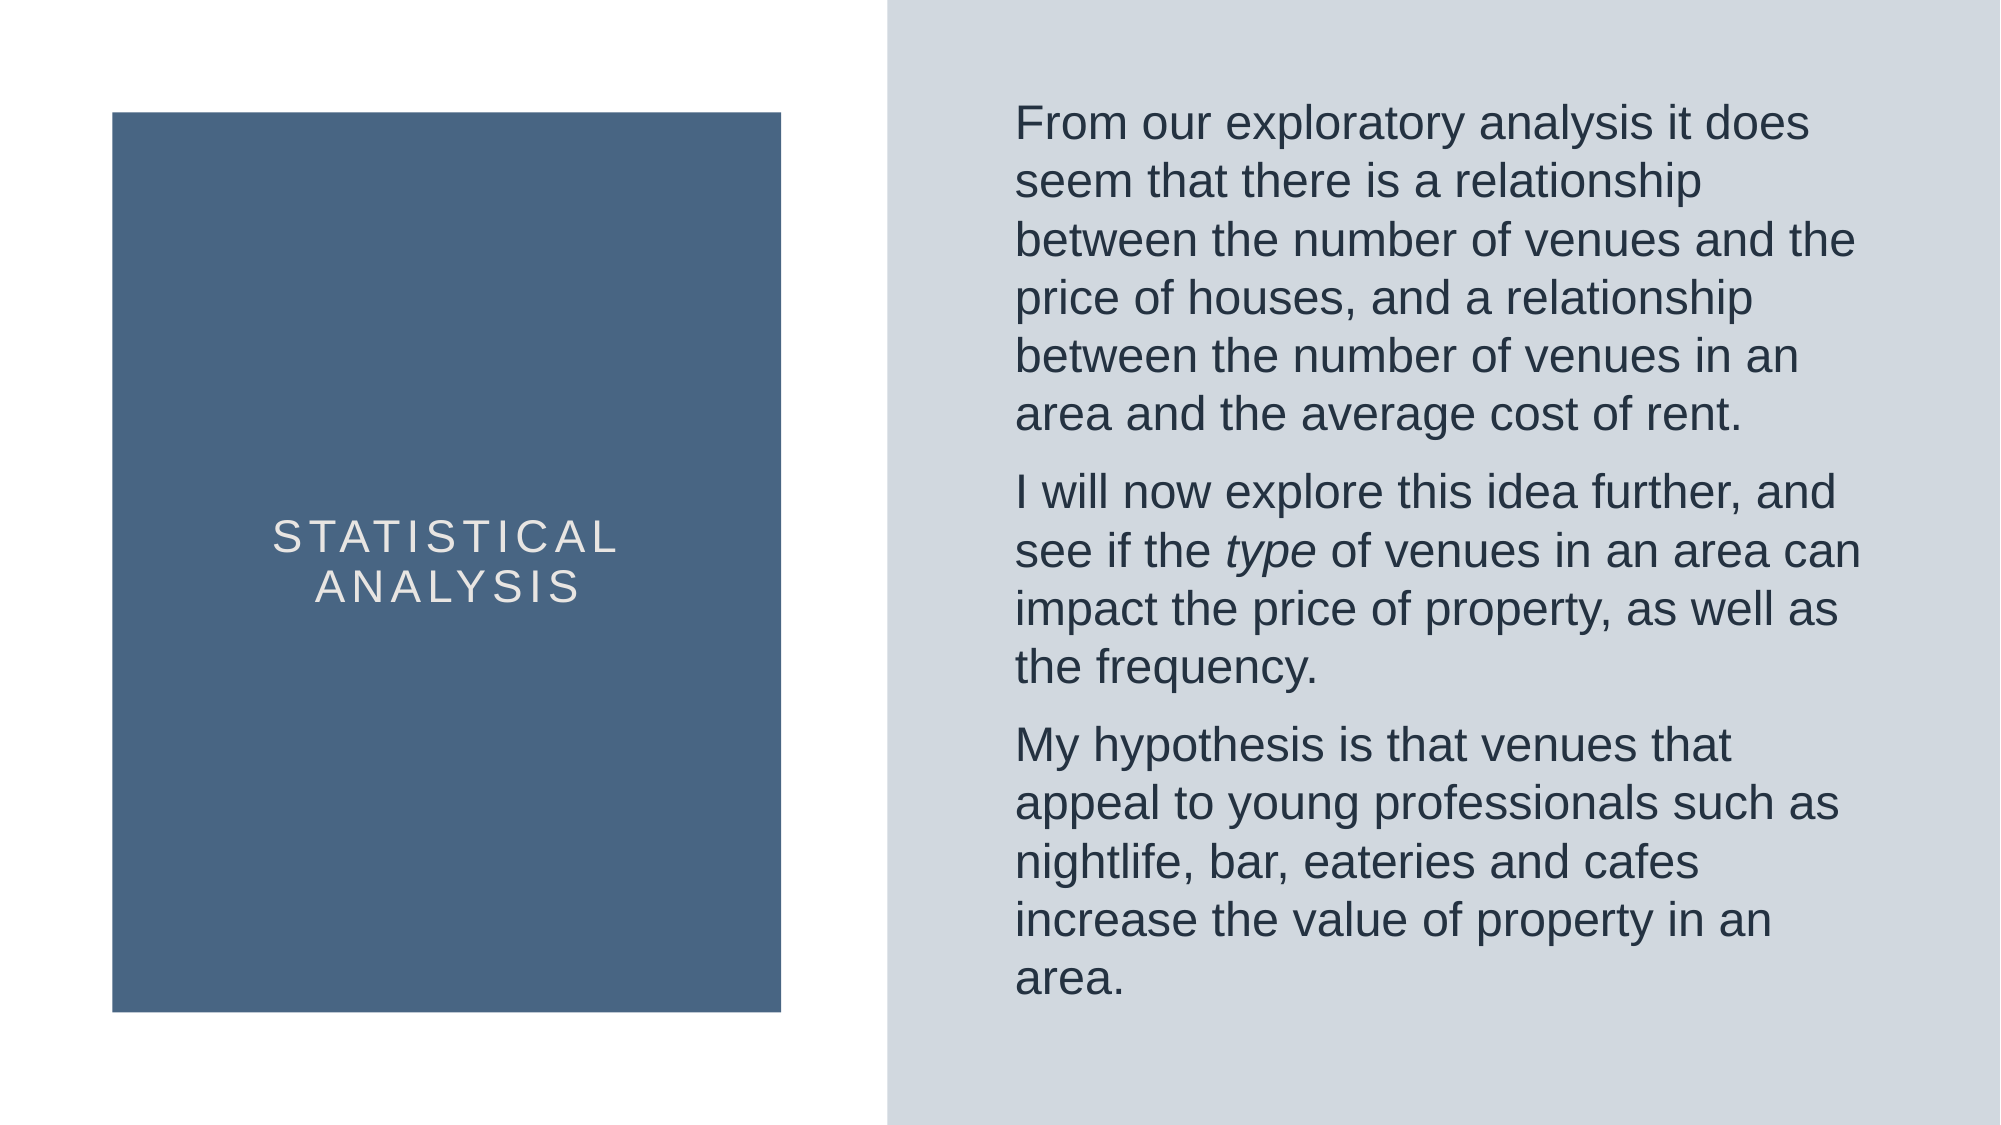

From our exploratory analysis it does seem that there is a relationship between the number of venues and the price of houses, and a relationship between the number of venues in an area and the average cost of rent.
I will now explore this idea further, and see if the type of venues in an area can impact the price of property, as well as the frequency.
My hypothesis is that venues that appeal to young professionals such as nightlife, bar, eateries and cafes increase the value of property in an area.

# Statistical Analysis